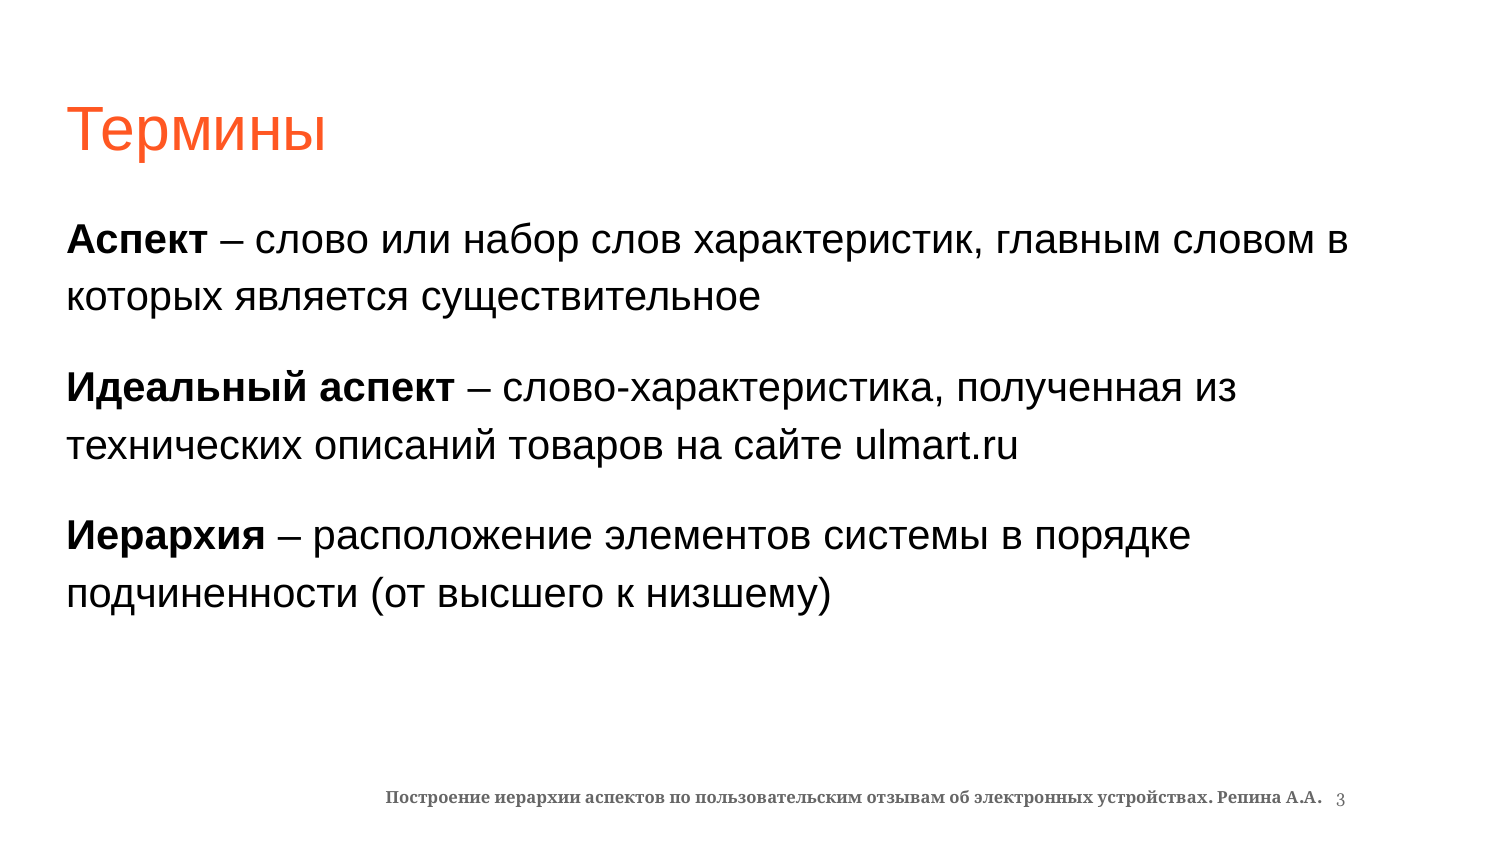

# Термины
Аспект – слово или набор слов характеристик, главным словом в которых является существительное
Идеальный аспект – слово-характеристика, полученная из технических описаний товаров на сайте ulmart.ru
Иерархия – расположение элементов системы в порядке подчиненности (от высшего к низшему)

Построение иерархии аспектов по пользовательским отзывам об электронных устройствах. Репина А.А.   3